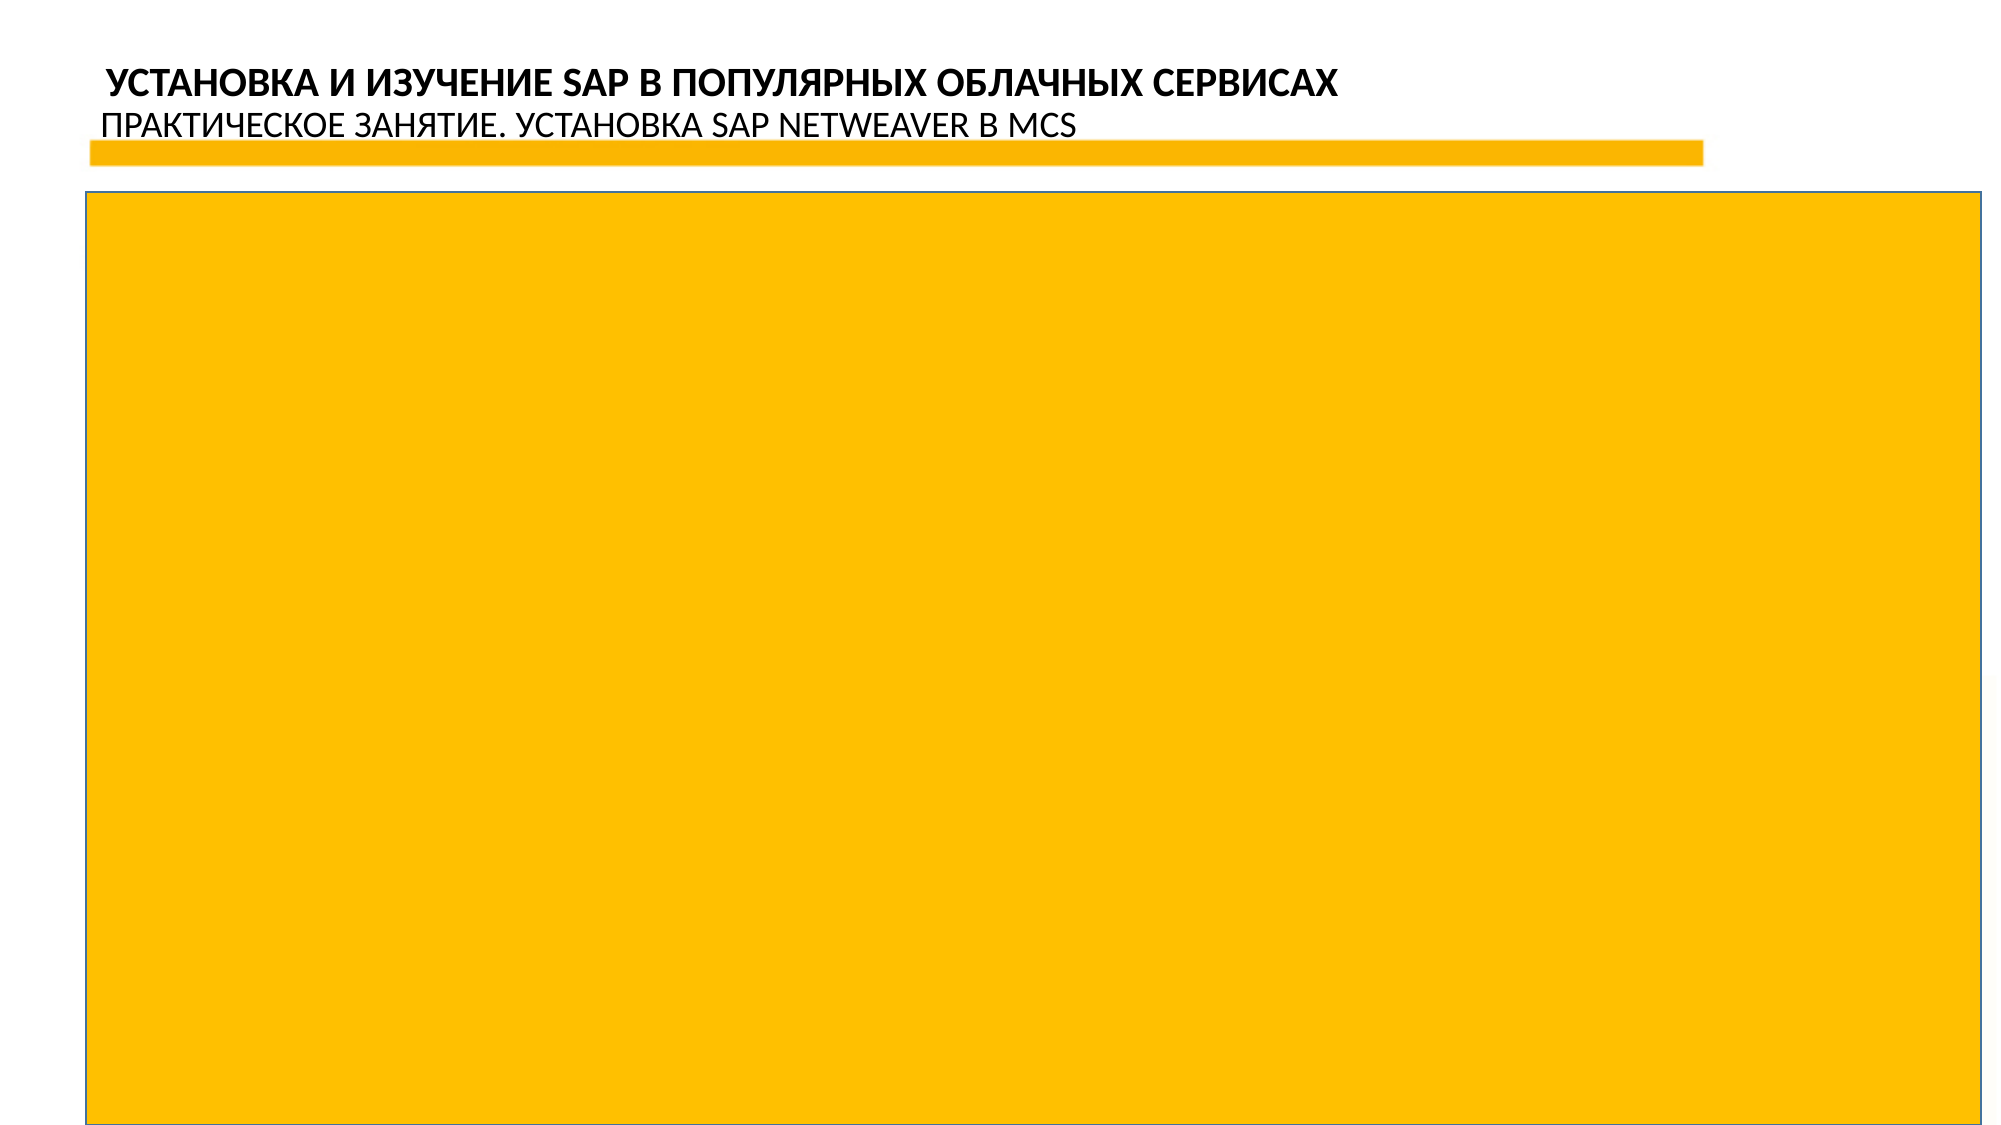

УСТАНОВКА И ИЗУЧЕНИЕ SAP В ПОПУЛЯРНЫХ ОБЛАЧНЫХ СЕРВИСАХ
ПРАКТИЧЕСКОЕ ЗАНЯТИЕ. УСТАНОВКА SAP NETWEAVER В MCS
Практическое занятие

Задача:
Установить SAP NetWeaver в облачном сервисе MCS

Цель:
Создание виртуальной машины с требуемыми параметрами, установка SAP NetWeaver, выполнение настроек FireWall-а
mcs.txt